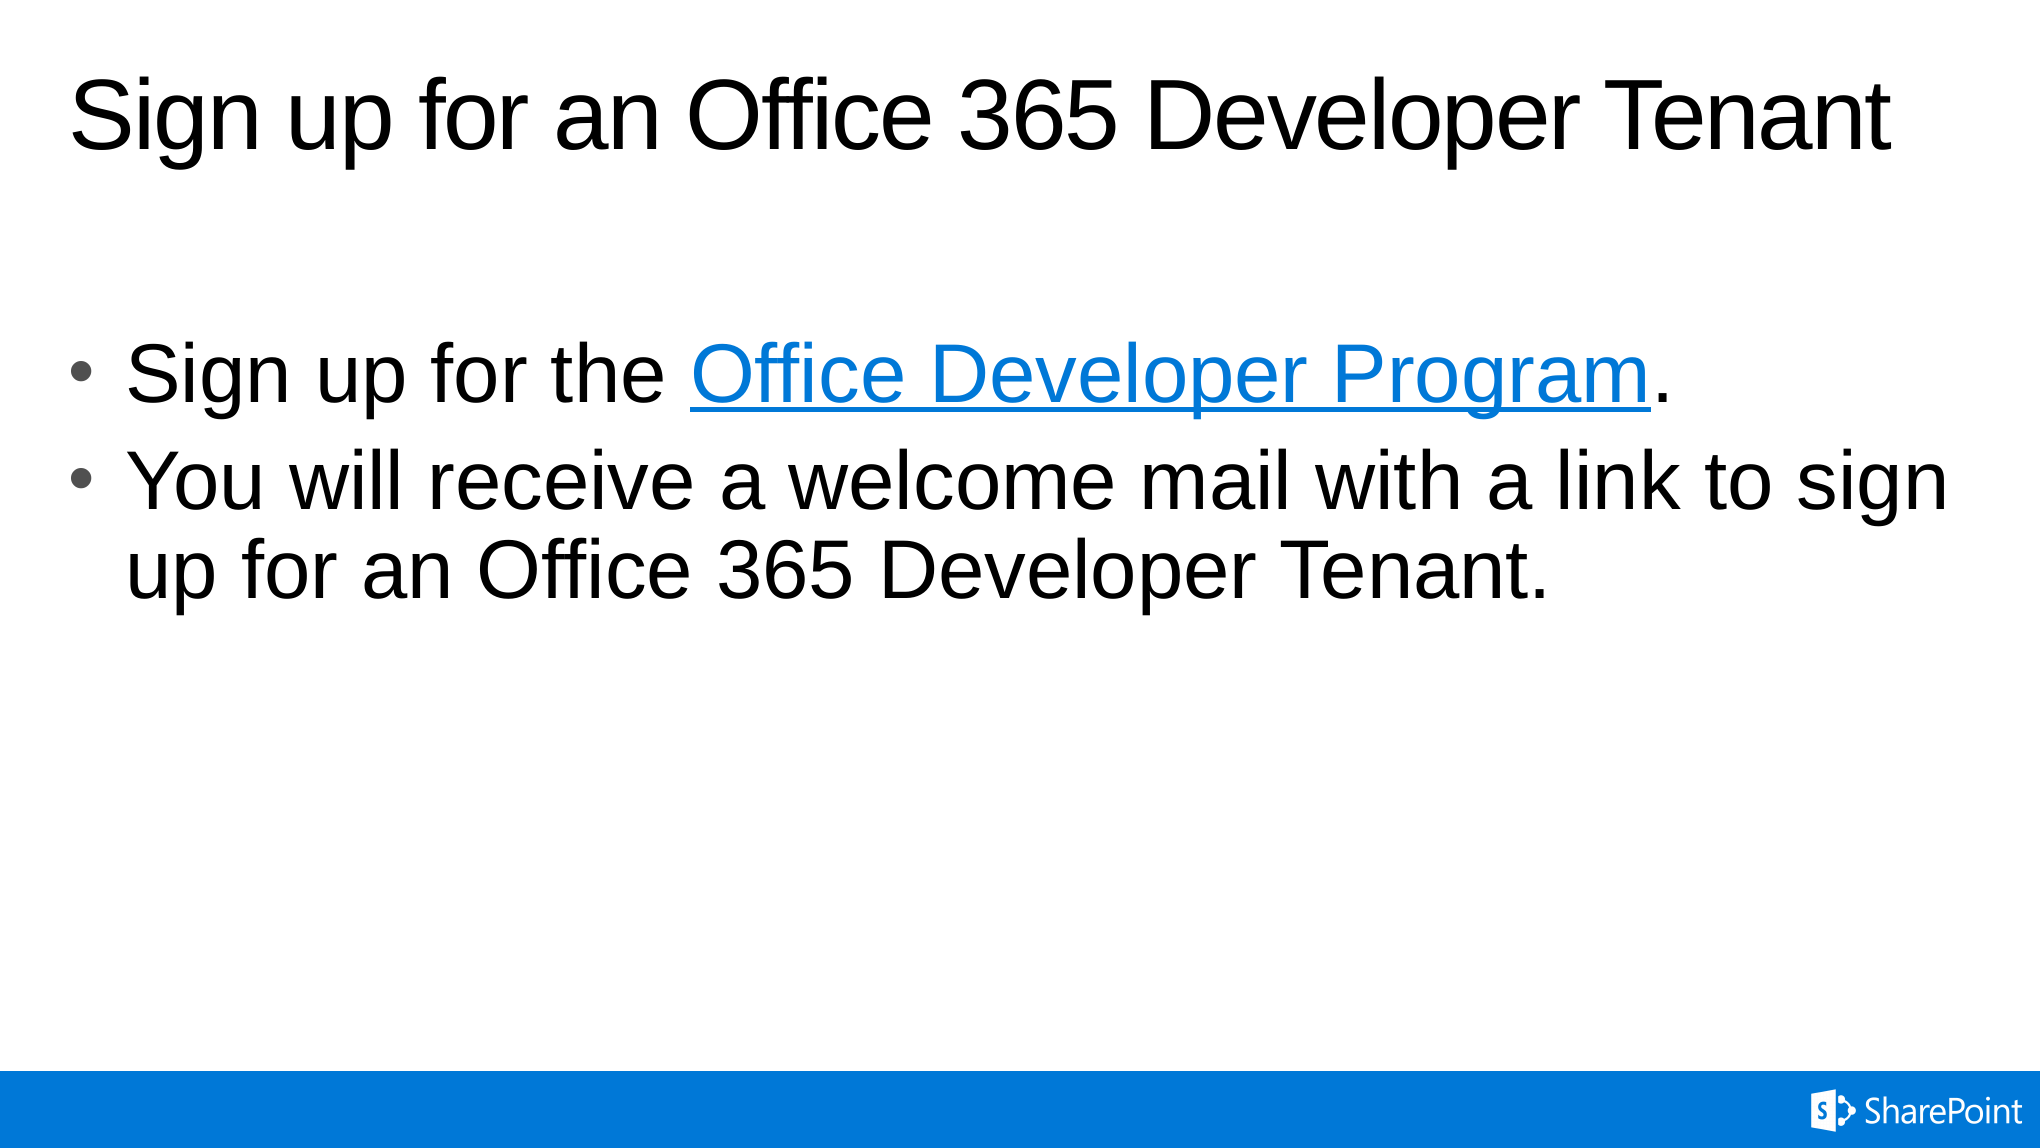

# Sign up for an Office 365 Developer Tenant

Sign up for the Office Developer Program.
You will receive a welcome mail with a link to sign up for an Office 365 Developer Tenant.